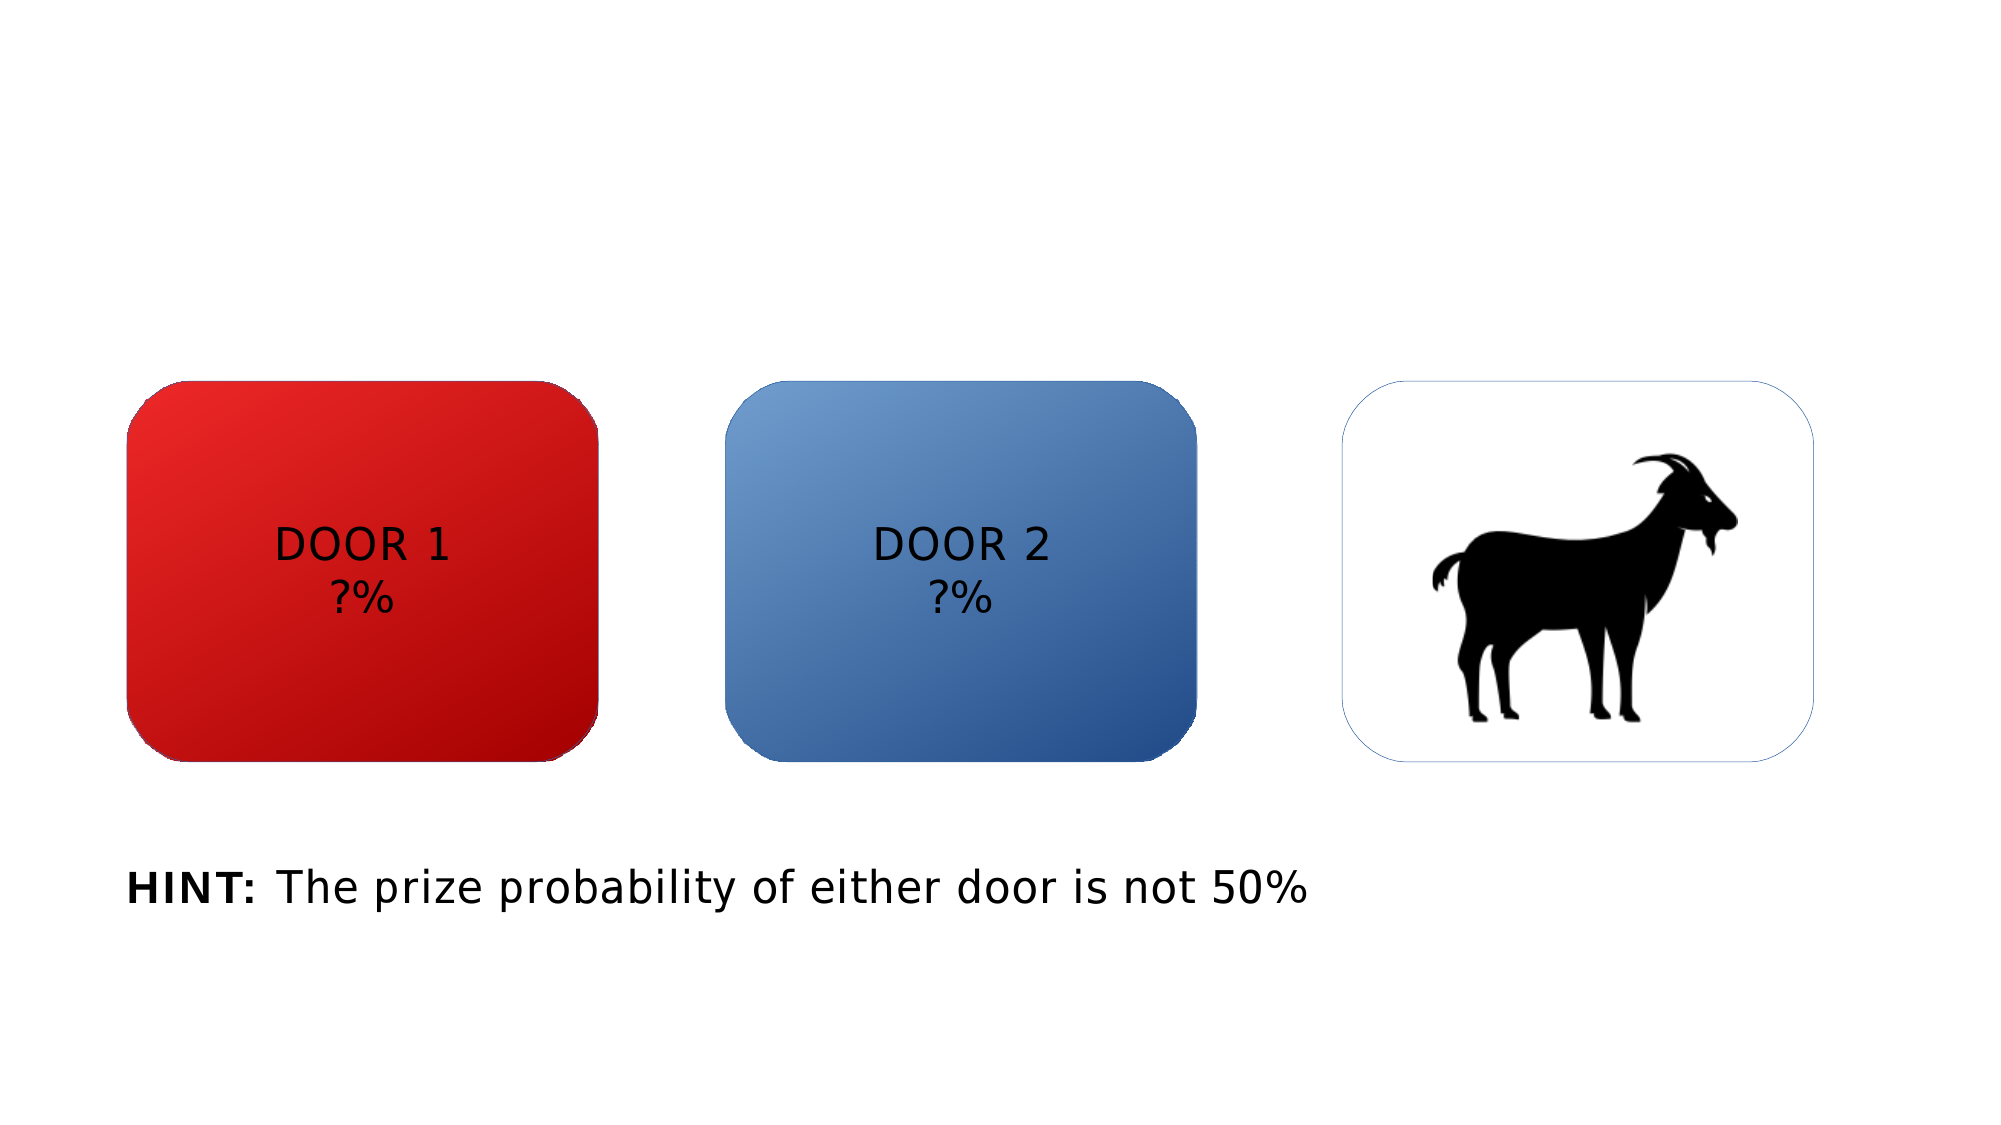

# The Monty Hall Problem

DOOR 1
?%
DOOR 2
?%

HINT: The prize probability of either door is not 50%
11